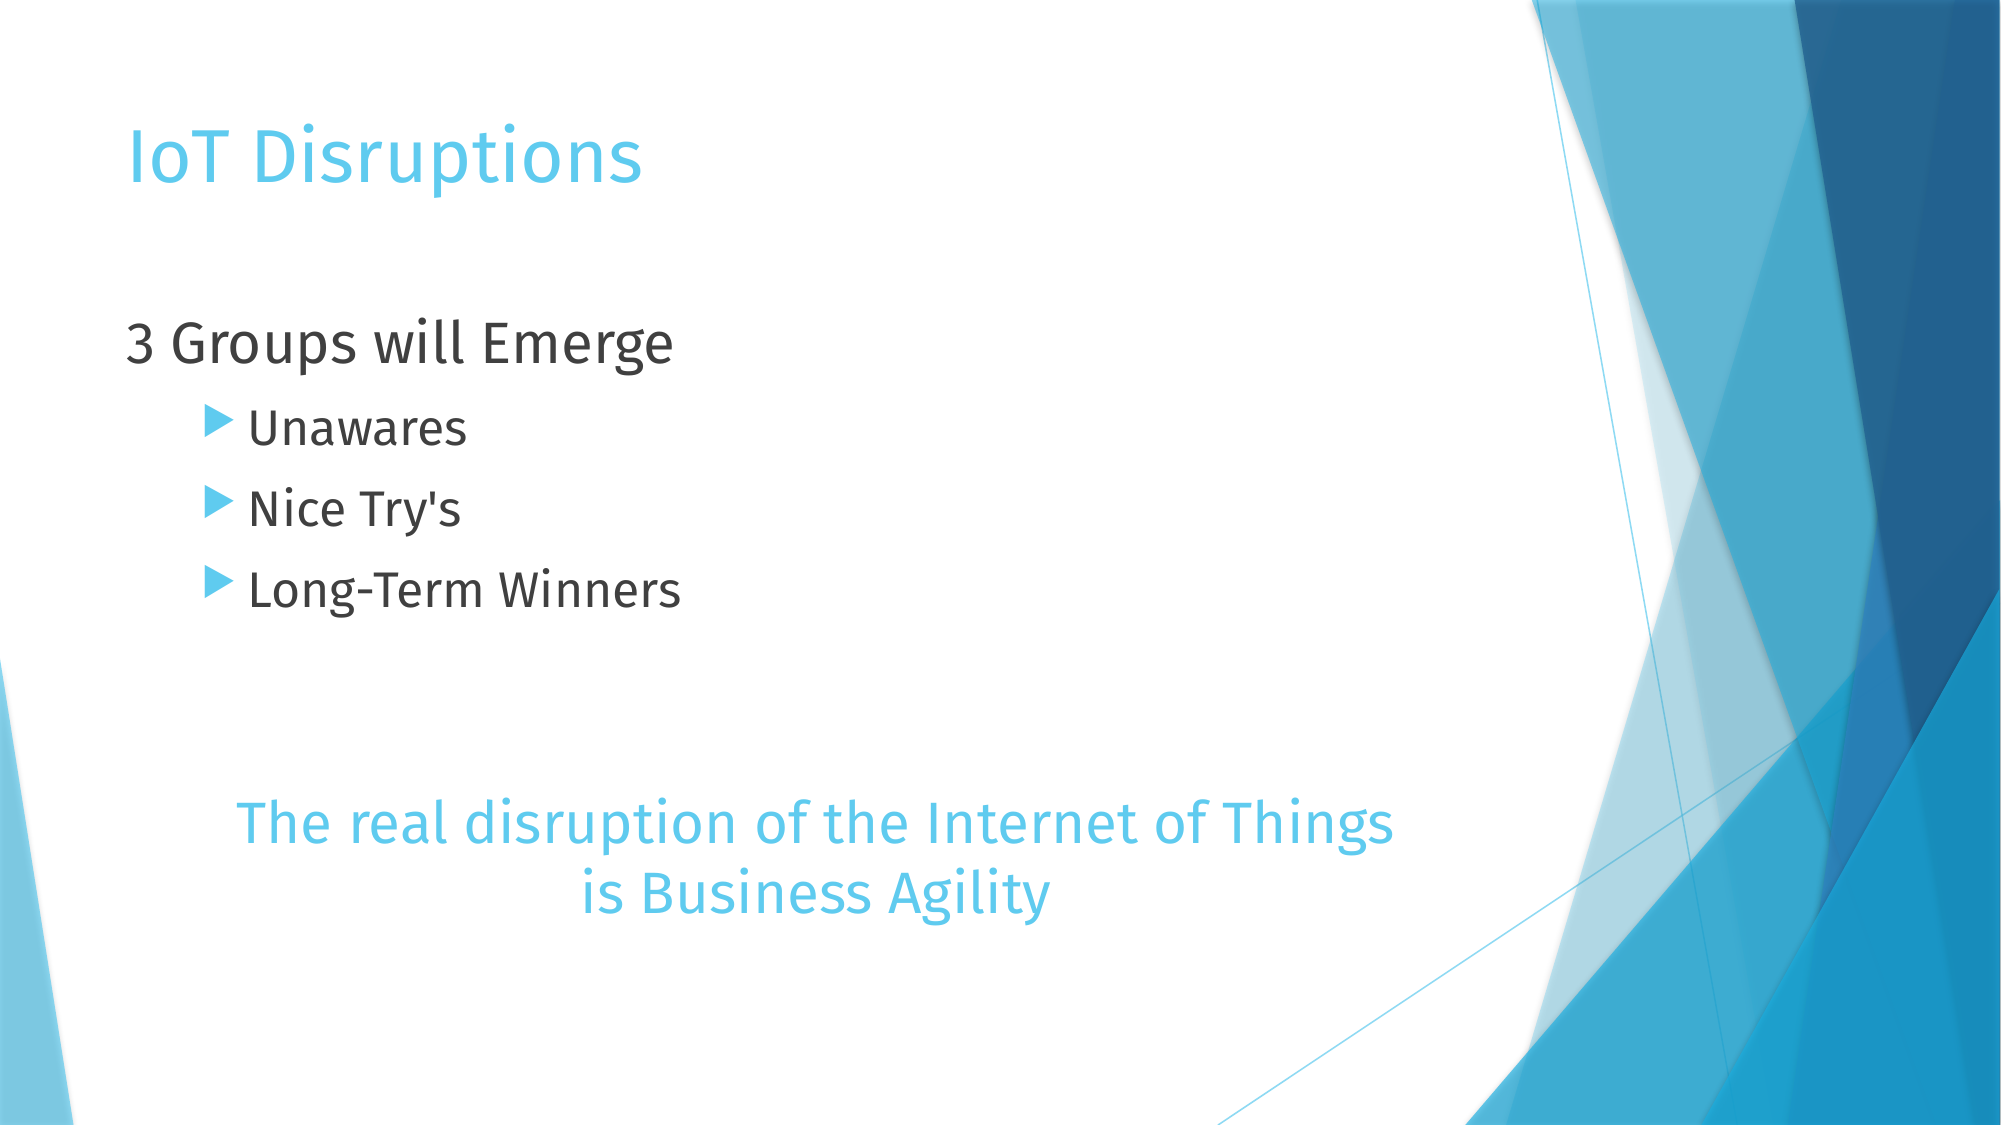

# IoT Disruptions
3 Groups will Emerge
Unawares
Nice Try's
Long-Term Winners

The real disruption of the Internet of Things
is Business Agility